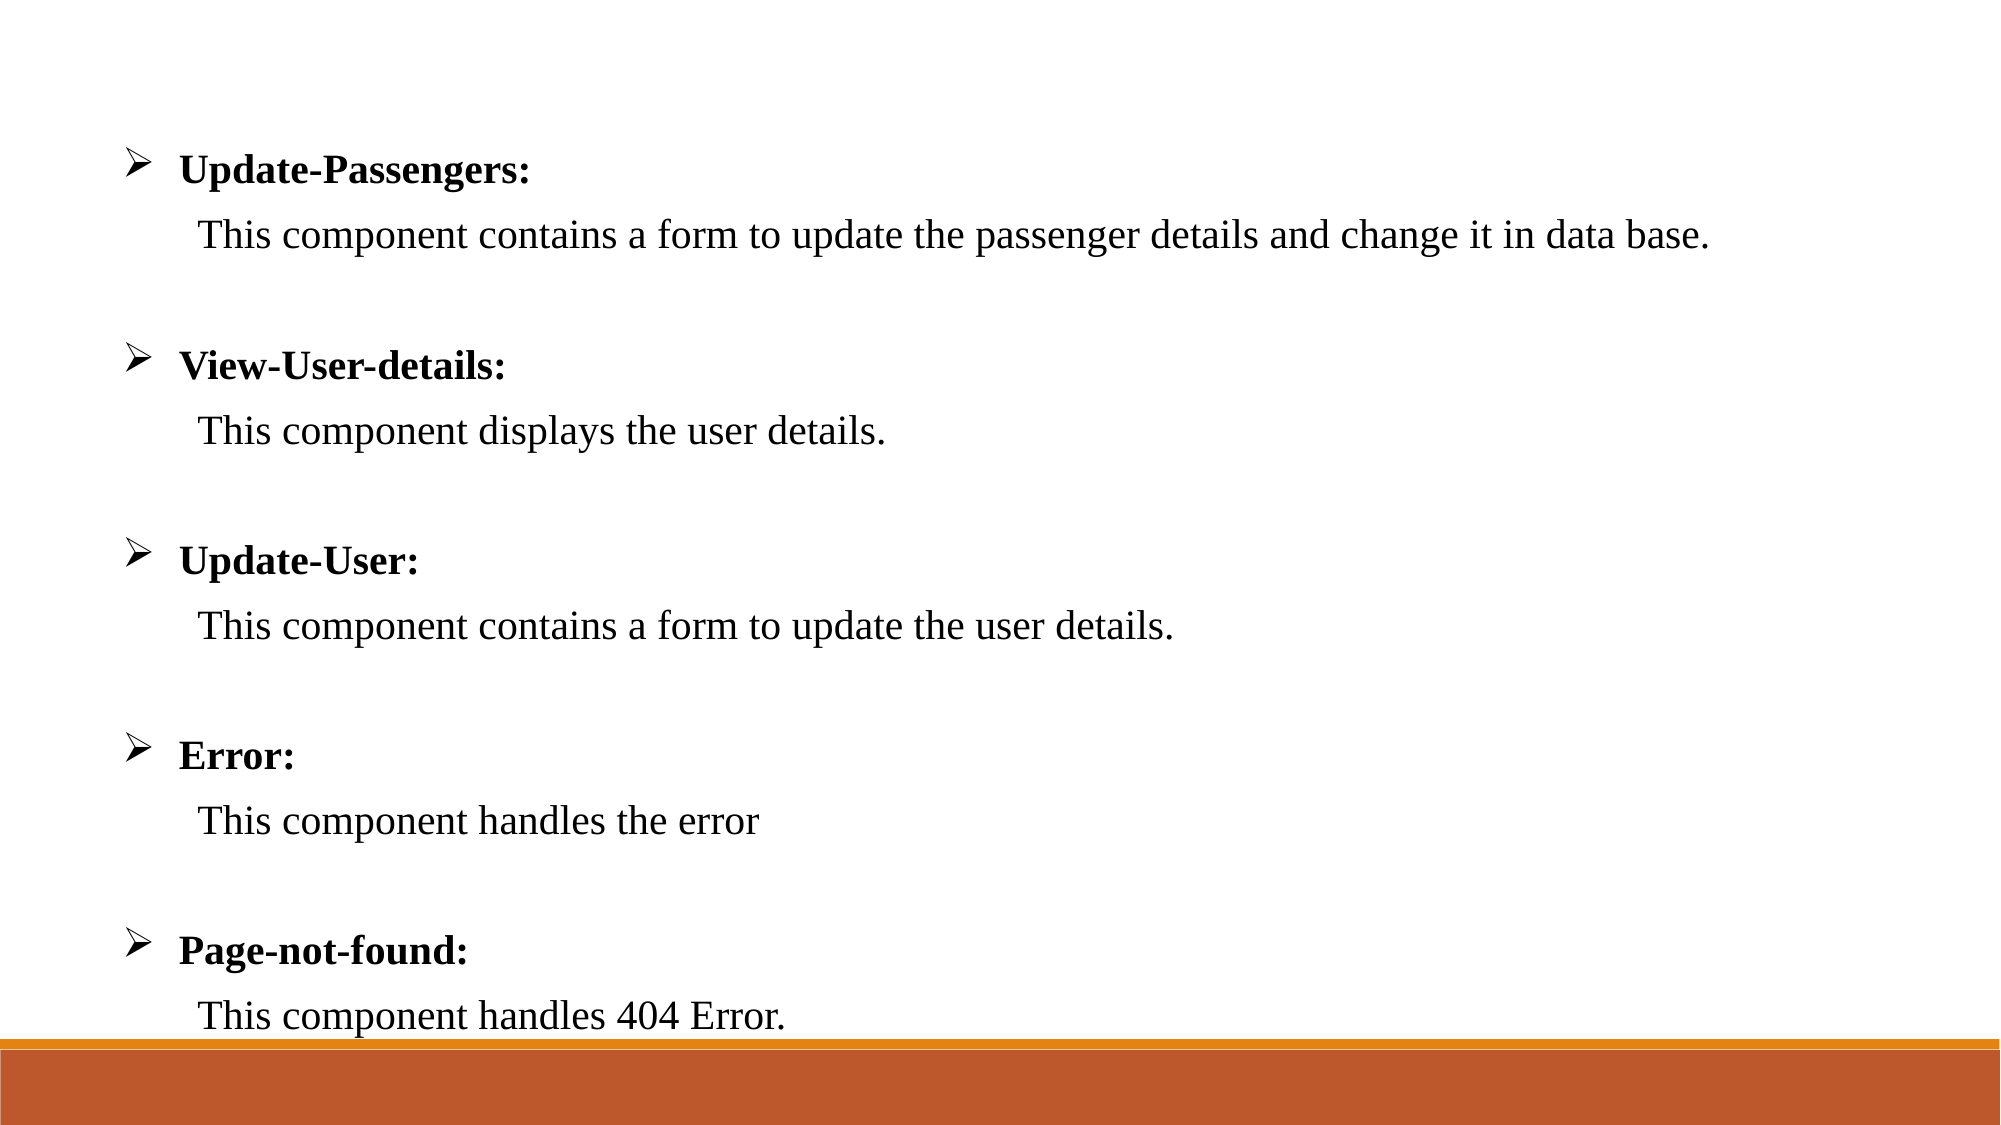

Update-Passengers:
This component contains a form to update the passenger details and change it in data base.

View-User-details:
This component displays the user details.

Update-User:
This component contains a form to update the user details.

Error:
This component handles the error

Page-not-found:
This component handles 404 Error.